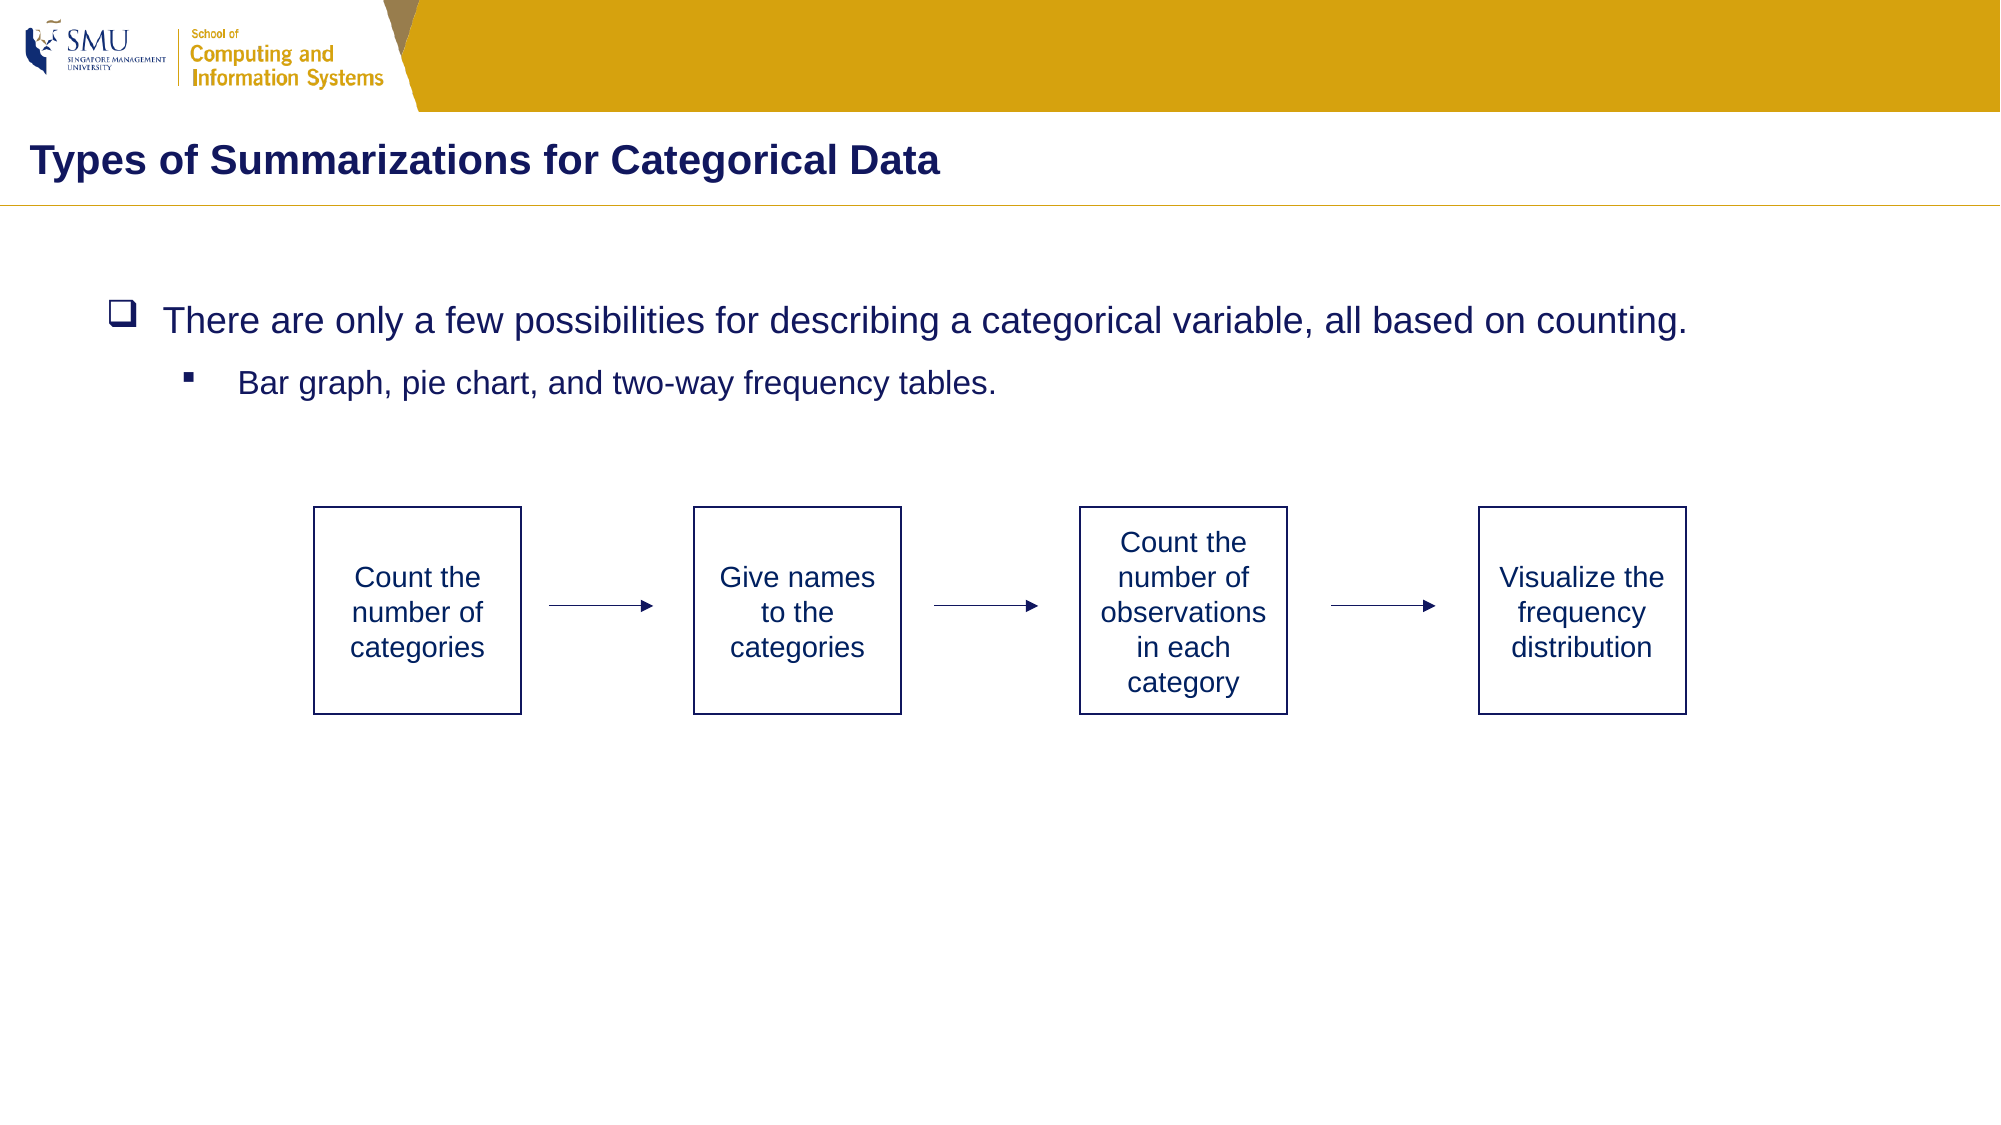

Types of Summarizations for Categorical Data
There are only a few possibilities for describing a categorical variable, all based on counting.
Bar graph, pie chart, and two-way frequency tables.
Give names to the categories
Visualize the frequency distribution
Count the number of categories
Count the number of observations in each category